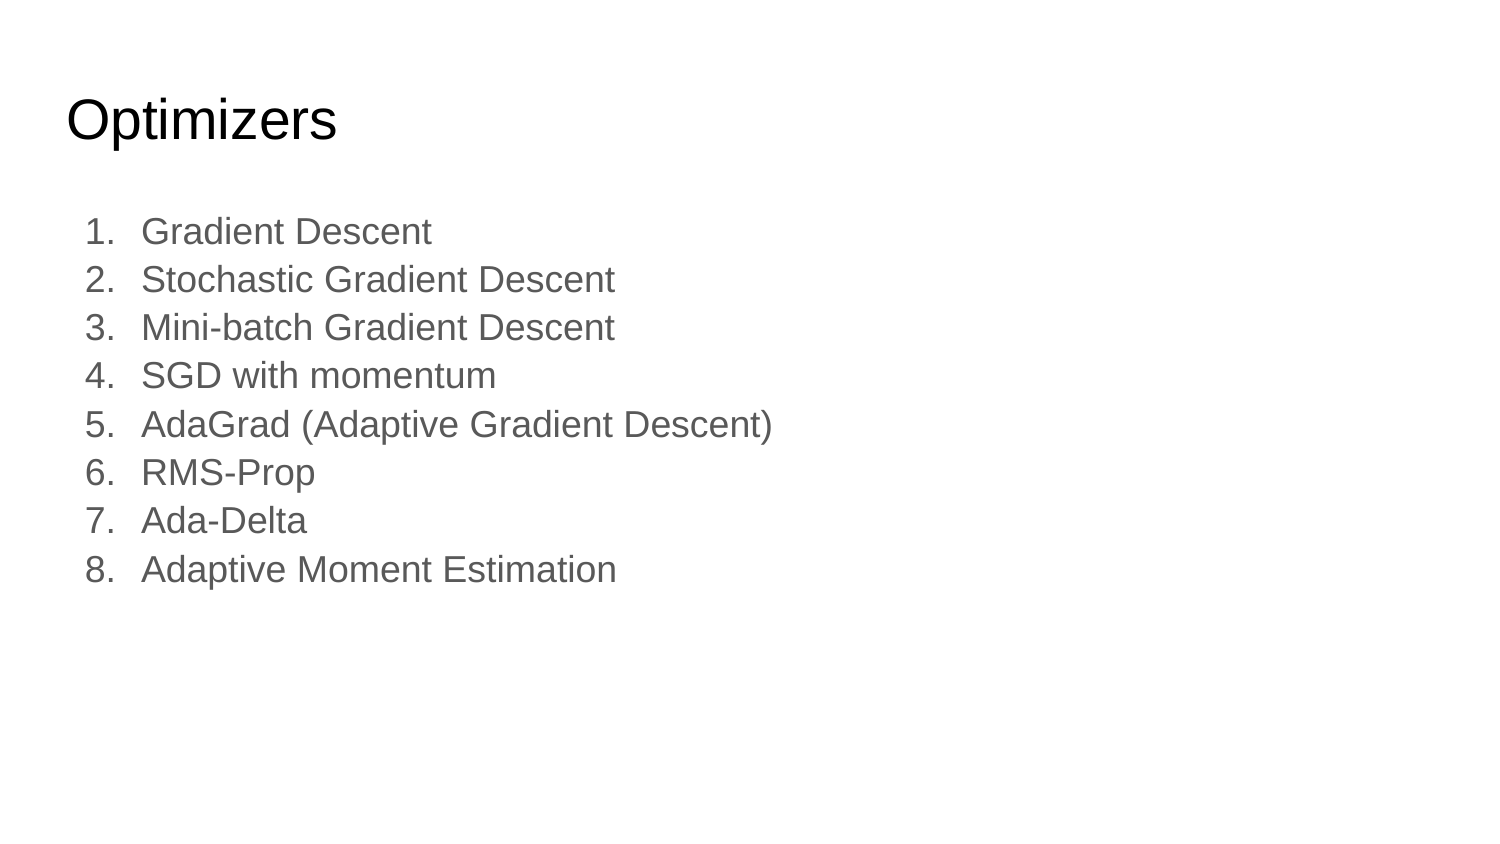

# Optimizers
Gradient Descent
Stochastic Gradient Descent
Mini-batch Gradient Descent
SGD with momentum
AdaGrad (Adaptive Gradient Descent)
RMS-Prop
Ada-Delta
Adaptive Moment Estimation